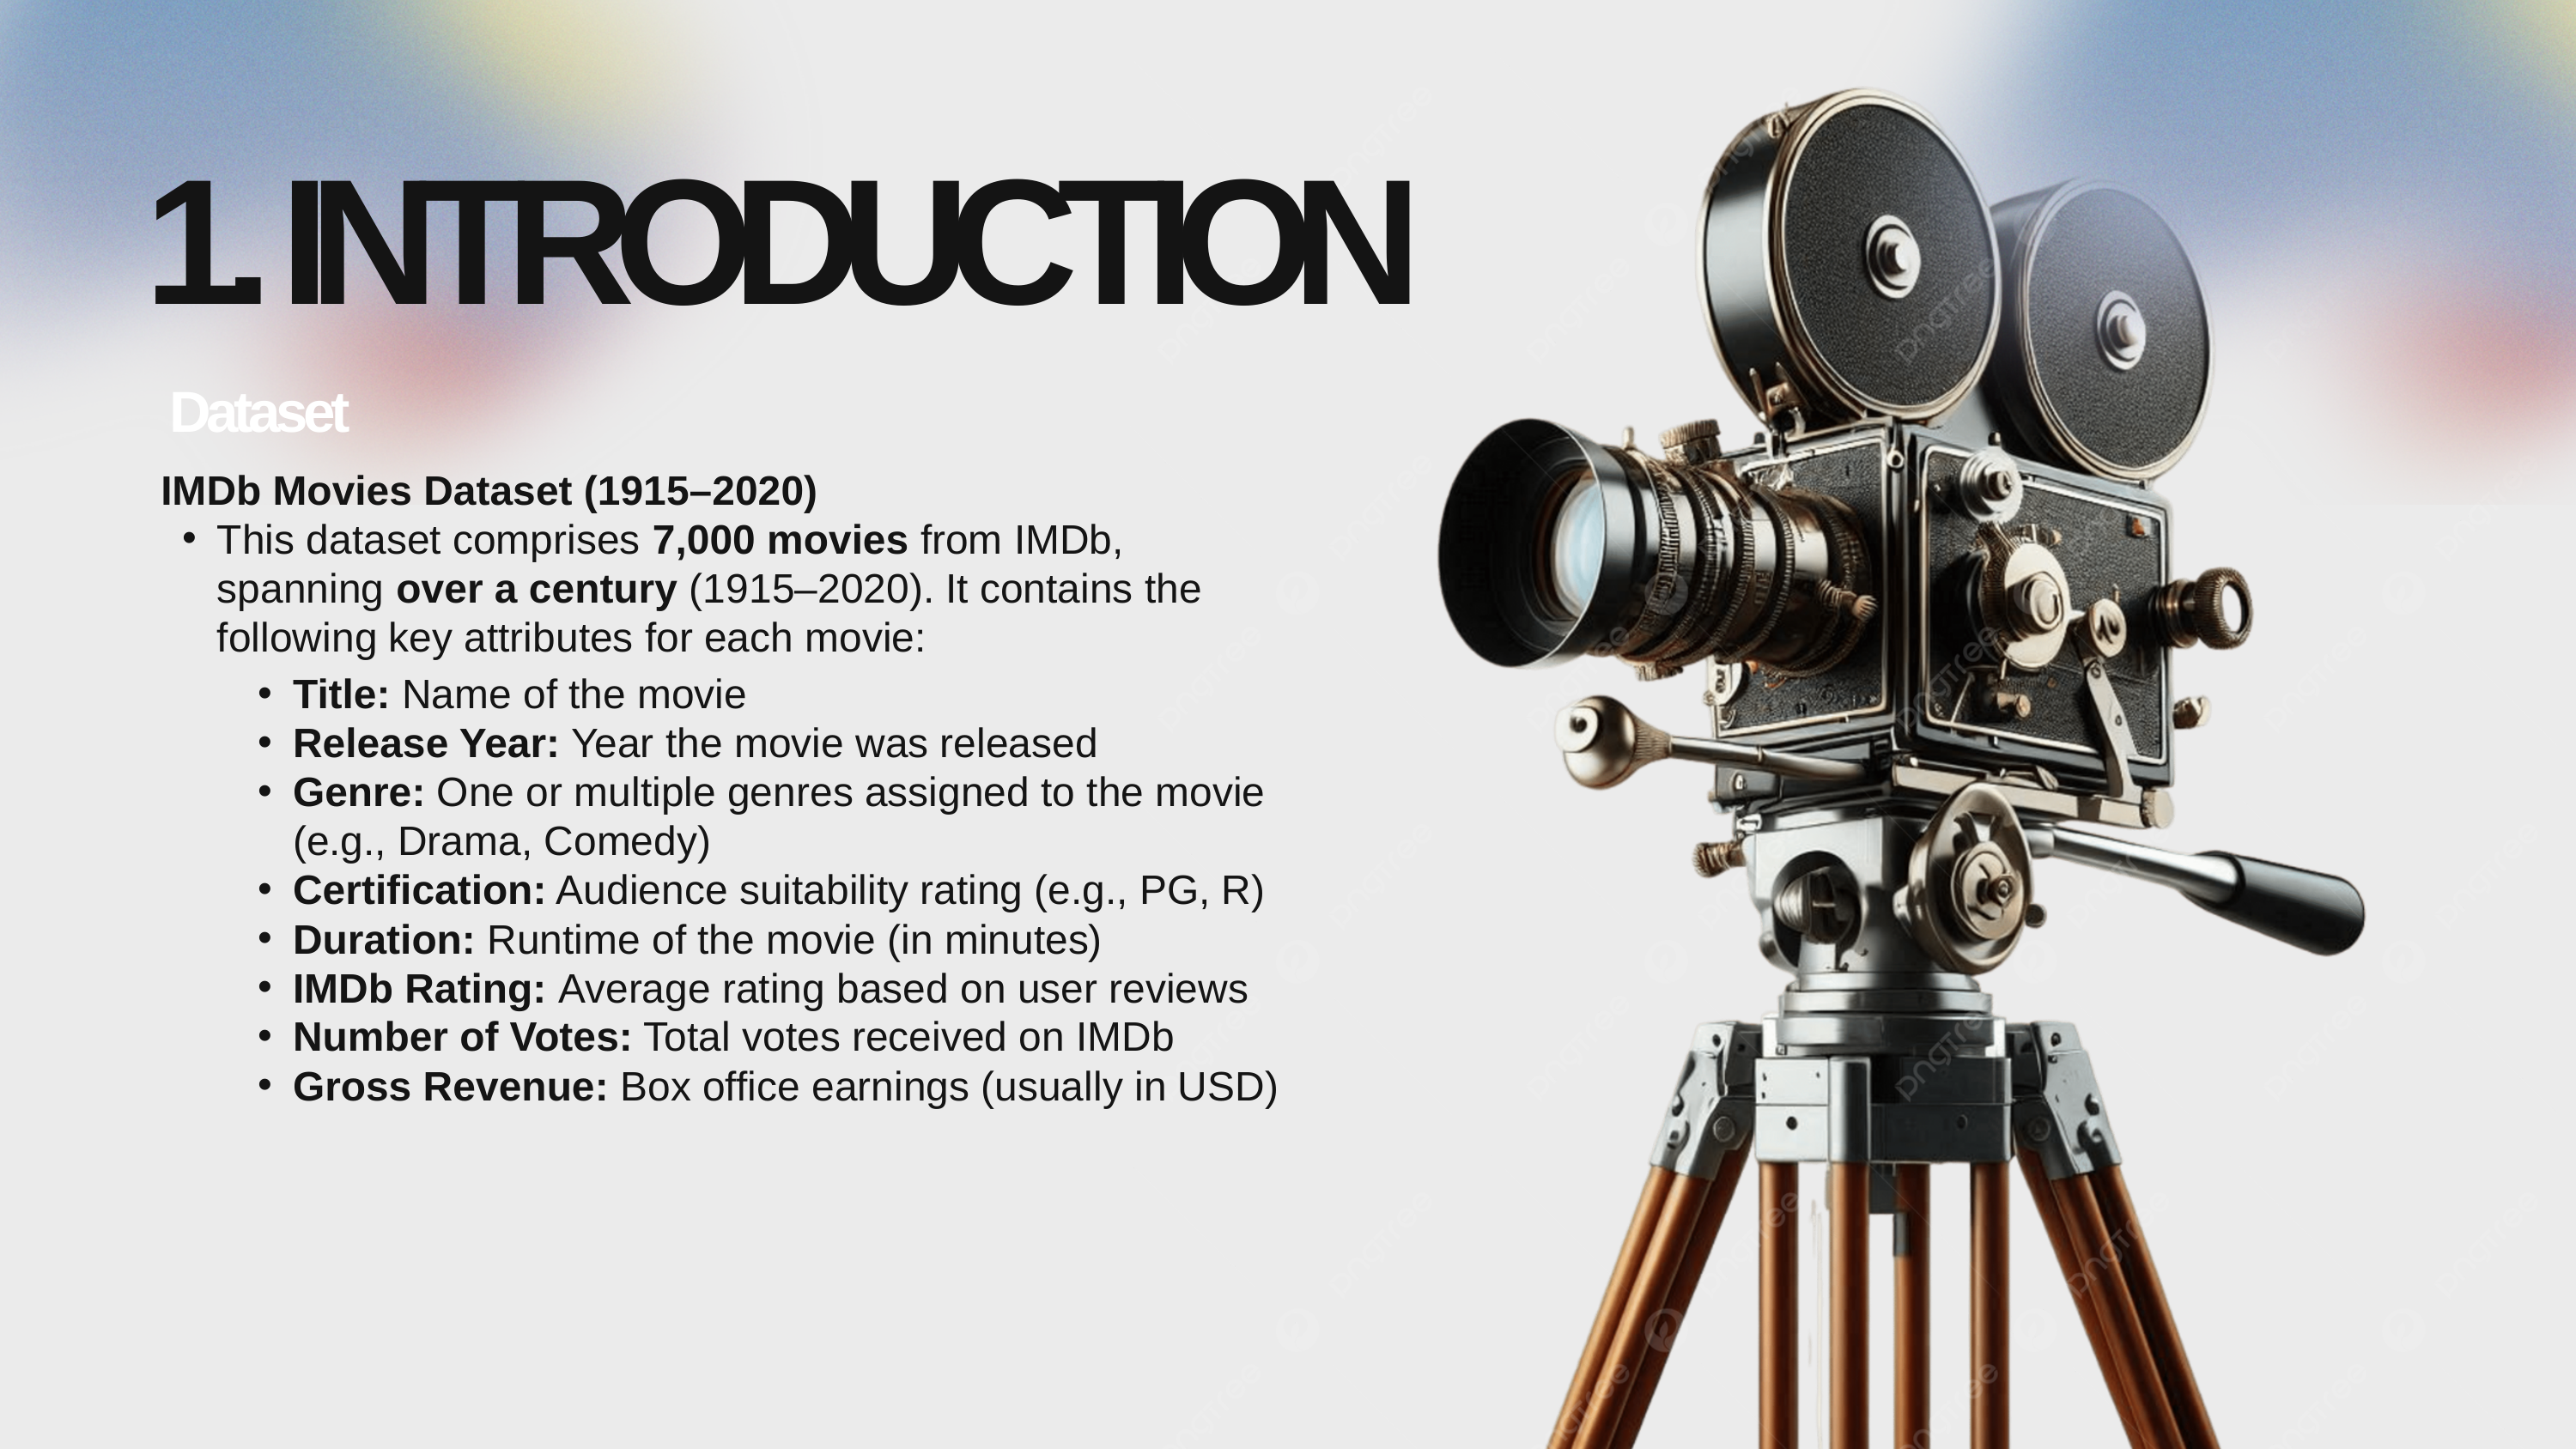

1. INTRODUCTION
Dataset
IMDb Movies Dataset (1915–2020)
This dataset comprises 7,000 movies from IMDb, spanning over a century (1915–2020). It contains the following key attributes for each movie:
Title: Name of the movie
Release Year: Year the movie was released
Genre: One or multiple genres assigned to the movie (e.g., Drama, Comedy)
Certification: Audience suitability rating (e.g., PG, R)
Duration: Runtime of the movie (in minutes)
IMDb Rating: Average rating based on user reviews
Number of Votes: Total votes received on IMDb
Gross Revenue: Box office earnings (usually in USD)